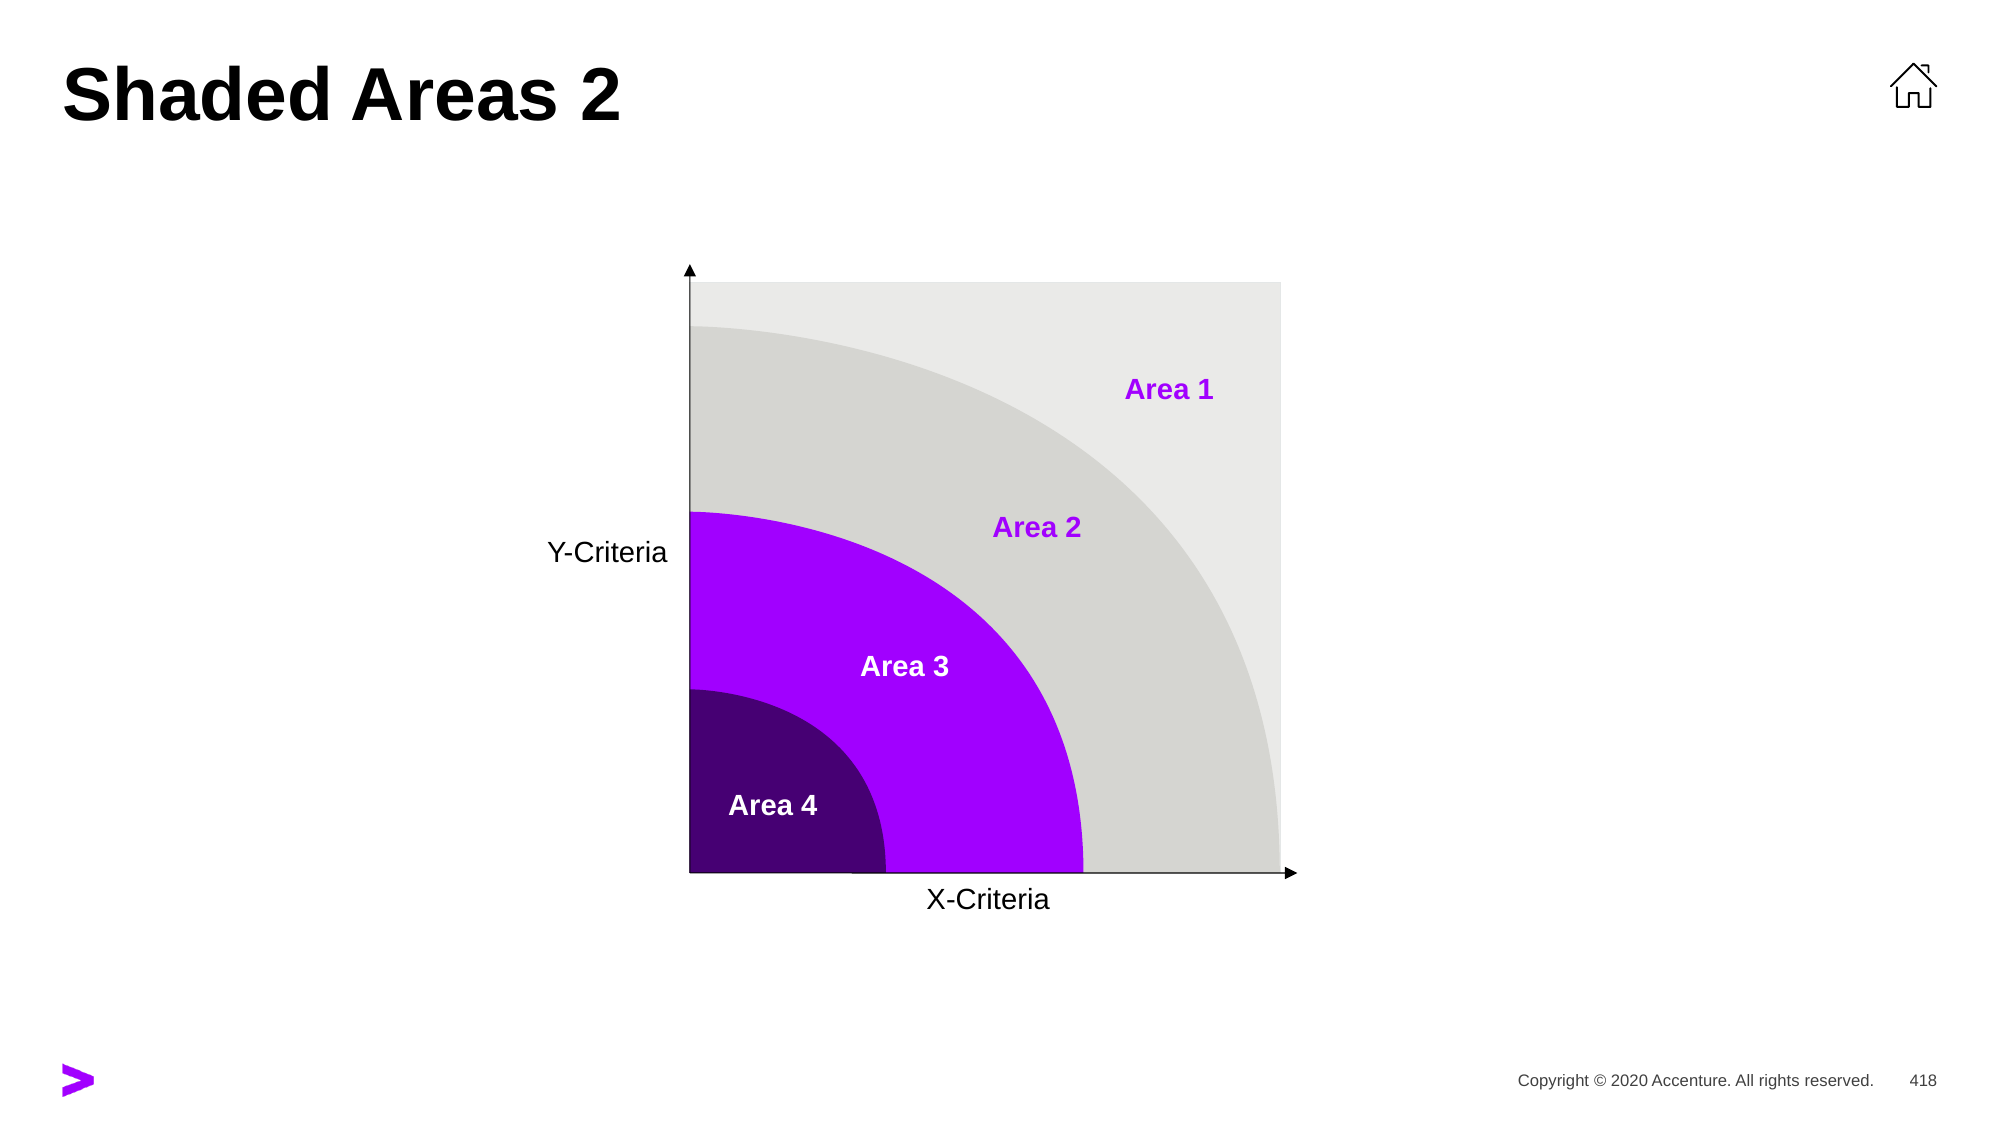

# Shaded Areas 2

Area 1
Area 2

Y-Criteria

Area 3

Area 4
X-Criteria